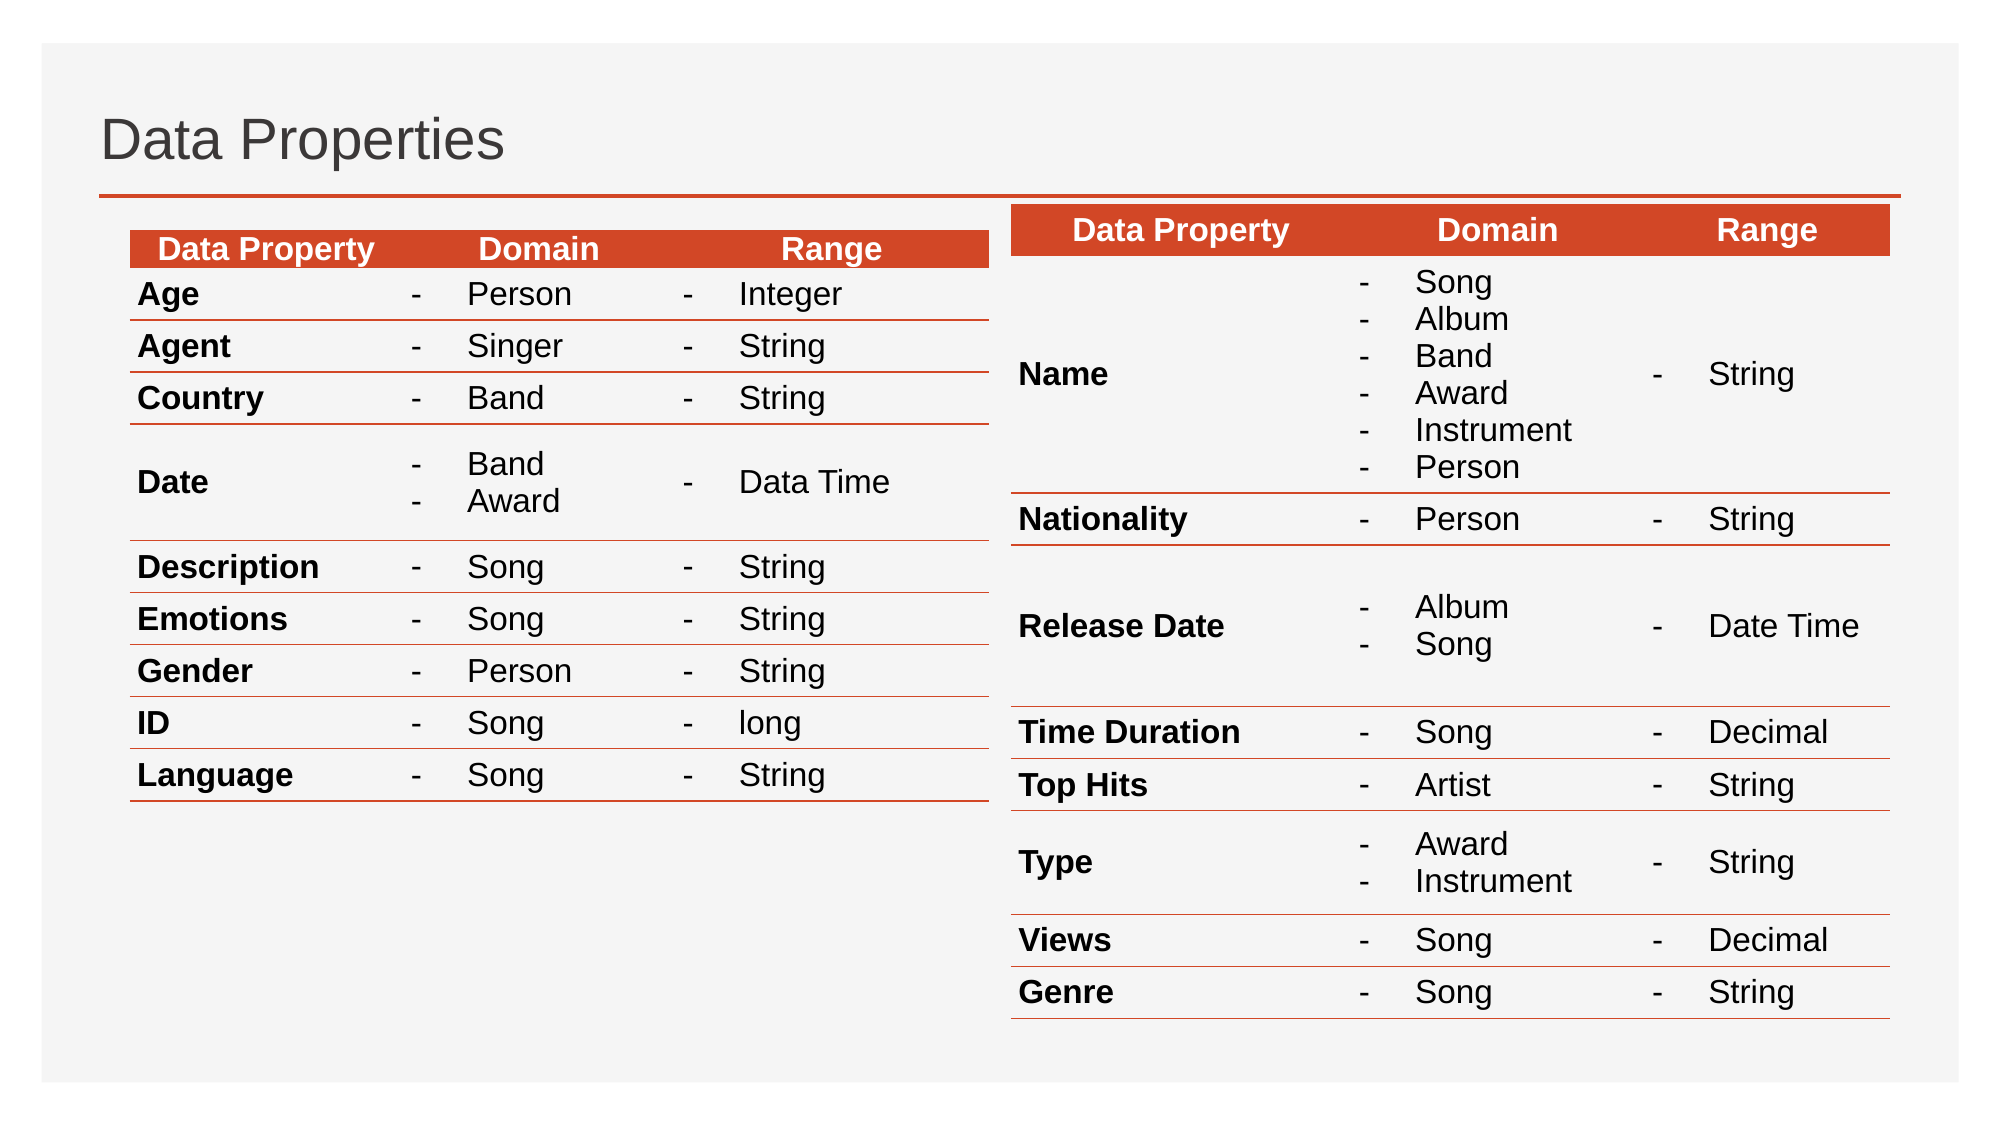

# Data Properties
| Data Property | Domain | Range |
| --- | --- | --- |
| Name | Song Album Band Award Instrument Person | String |
| Nationality | Person | String |
| Release Date | Album Song | Date Time |
| Time Duration | Song | Decimal |
| Top Hits | Artist | String |
| Type | Award Instrument | String |
| Views | Song | Decimal |
| Genre | Song | String |
| Data Property | Domain | Range |
| --- | --- | --- |
| Age | Person | Integer |
| Agent | Singer | String |
| Country | Band | String |
| Date | Band Award | Data Time |
| Description | Song | String |
| Emotions | Song | String |
| Gender | Person | String |
| ID | Song | long |
| Language | Song | String |